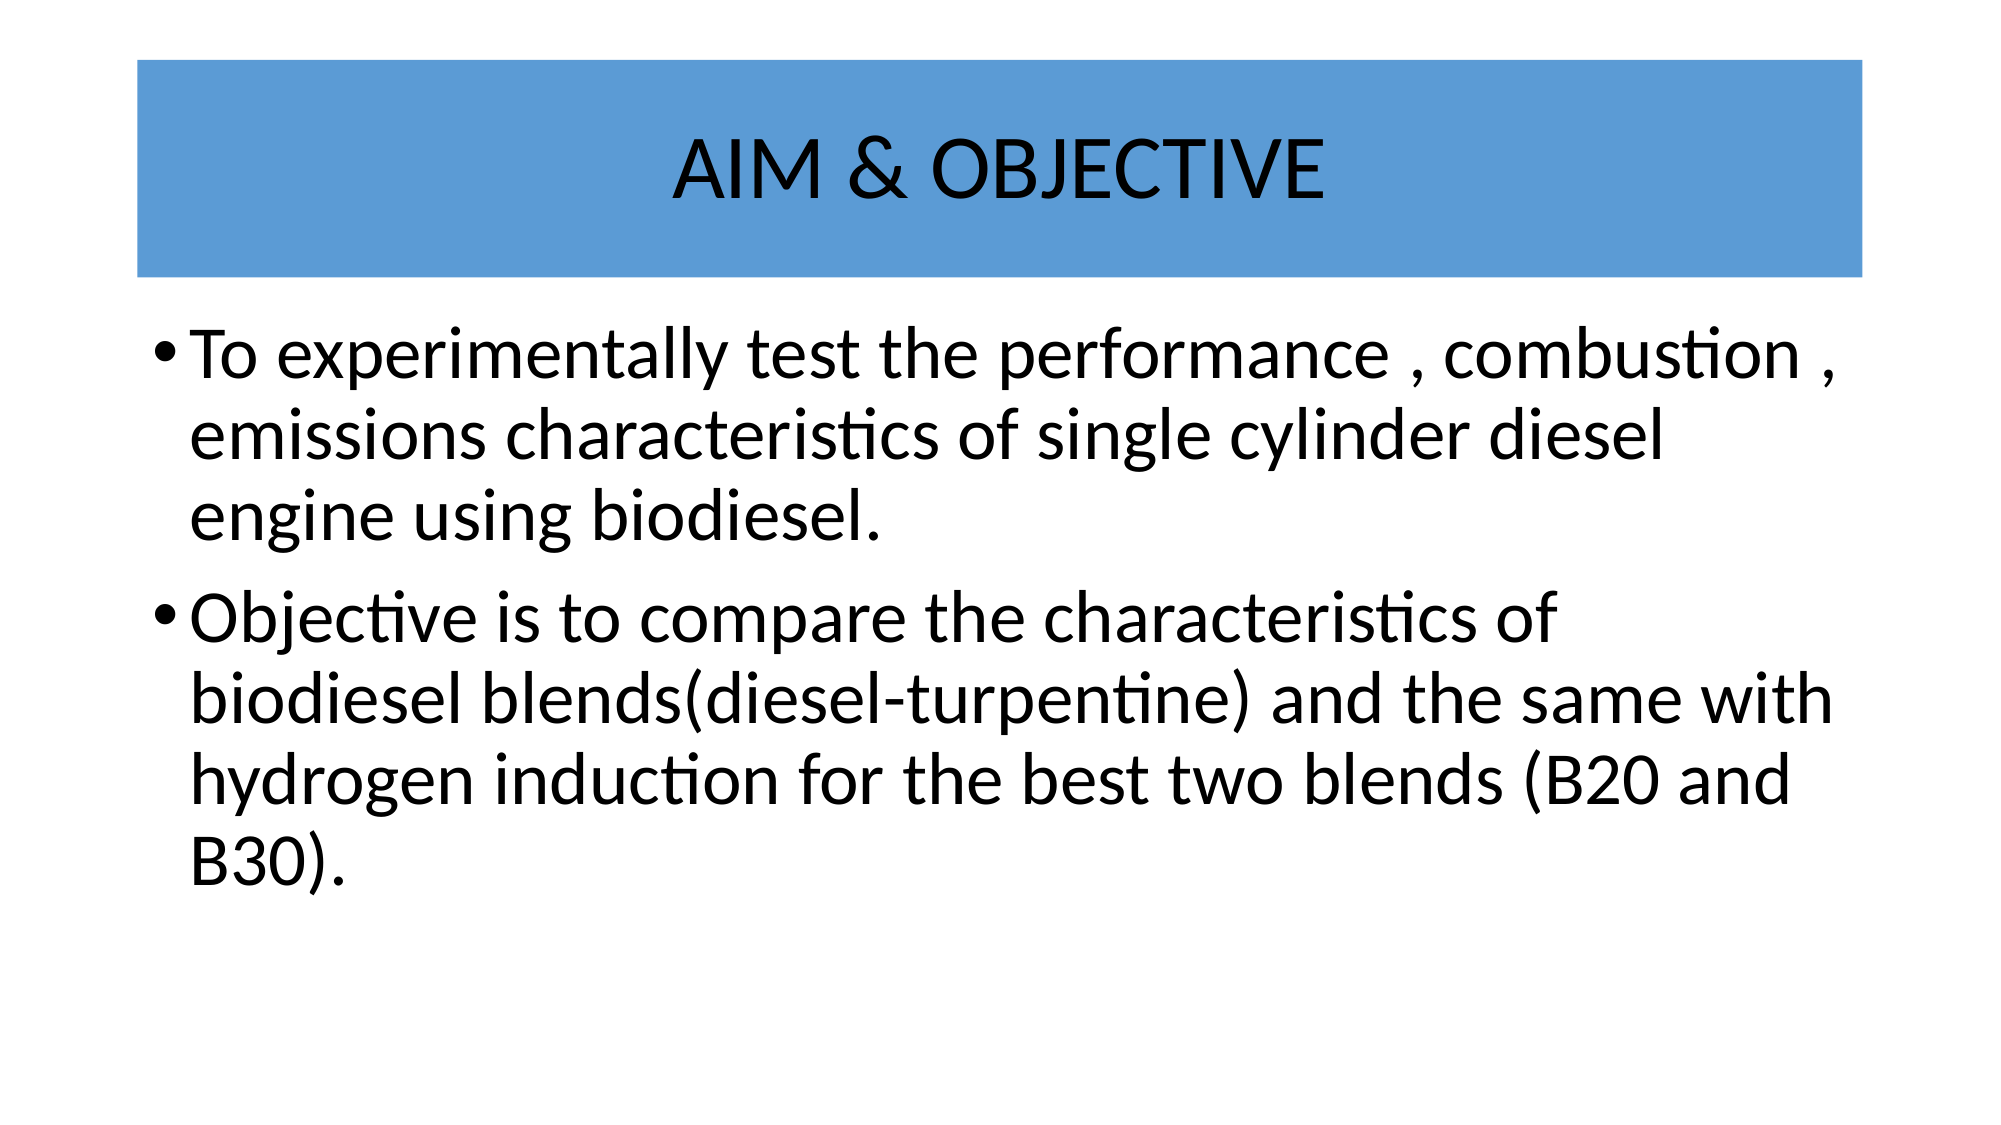

# AIM & OBJECTIVE
To experimentally test the performance , combustion , emissions characteristics of single cylinder diesel engine using biodiesel.
Objective is to compare the characteristics of biodiesel blends(diesel-turpentine) and the same with hydrogen induction for the best two blends (B20 and B30).